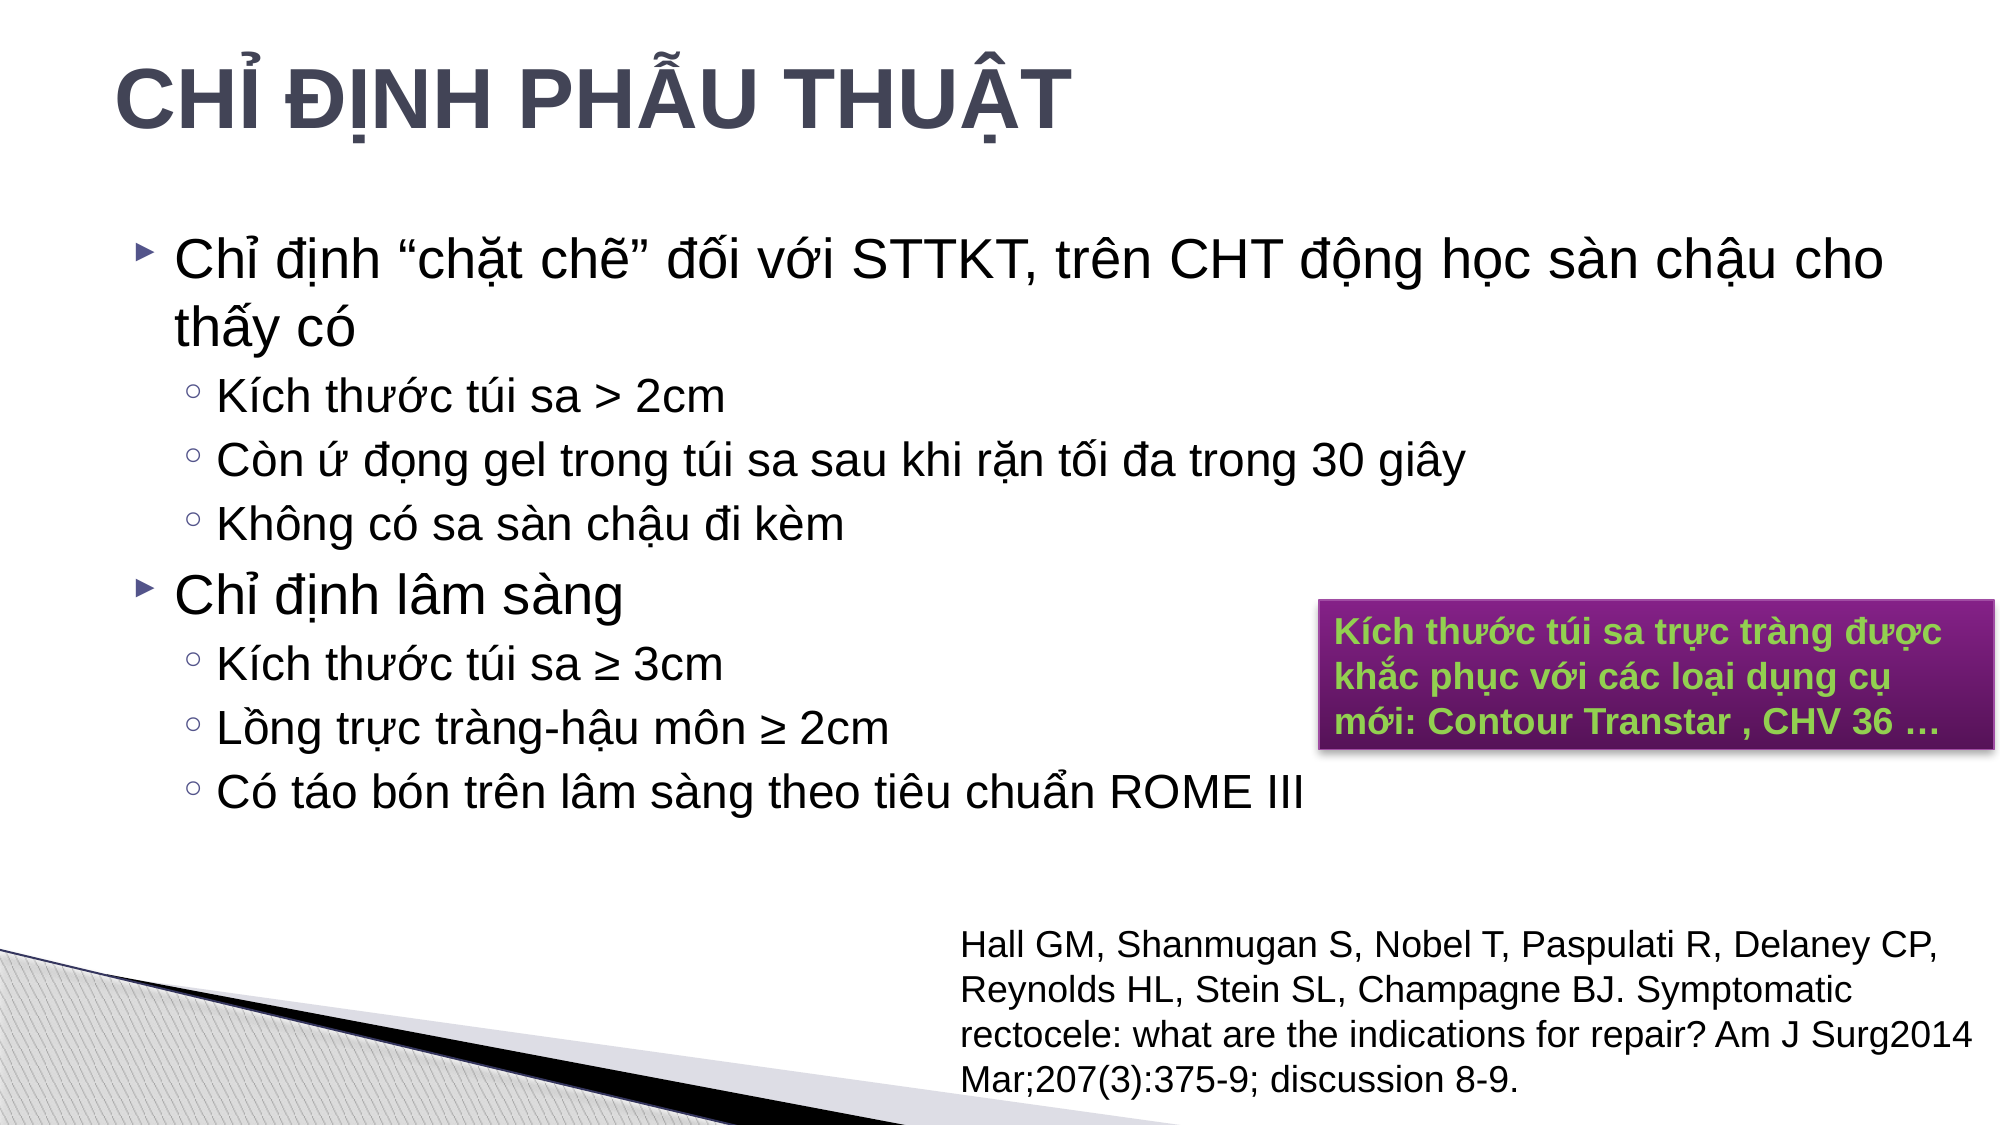

# CHỈ ĐỊNH PHẪU THUẬT
Chỉ định “chặt chẽ” đối với STTKT, trên CHT động học sàn chậu cho thấy có
Kích thước túi sa > 2cm
Còn ứ đọng gel trong túi sa sau khi rặn tối đa trong 30 giây
Không có sa sàn chậu đi kèm
Chỉ định lâm sàng
Kích thước túi sa ≥ 3cm
Lồng trực tràng-hậu môn ≥ 2cm
Có táo bón trên lâm sàng theo tiêu chuẩn ROME III

Kích thước túi sa trực tràng được khắc phục với các loại dụng cụ mới: Contour Transtar , CHV 36 …
Hall GM, Shanmugan S, Nobel T, Paspulati R, Delaney CP, Reynolds HL, Stein SL, Champagne BJ. Symptomatic rectocele: what are the indications for repair? Am J Surg2014 Mar;207(3):375-9; discussion 8-9.